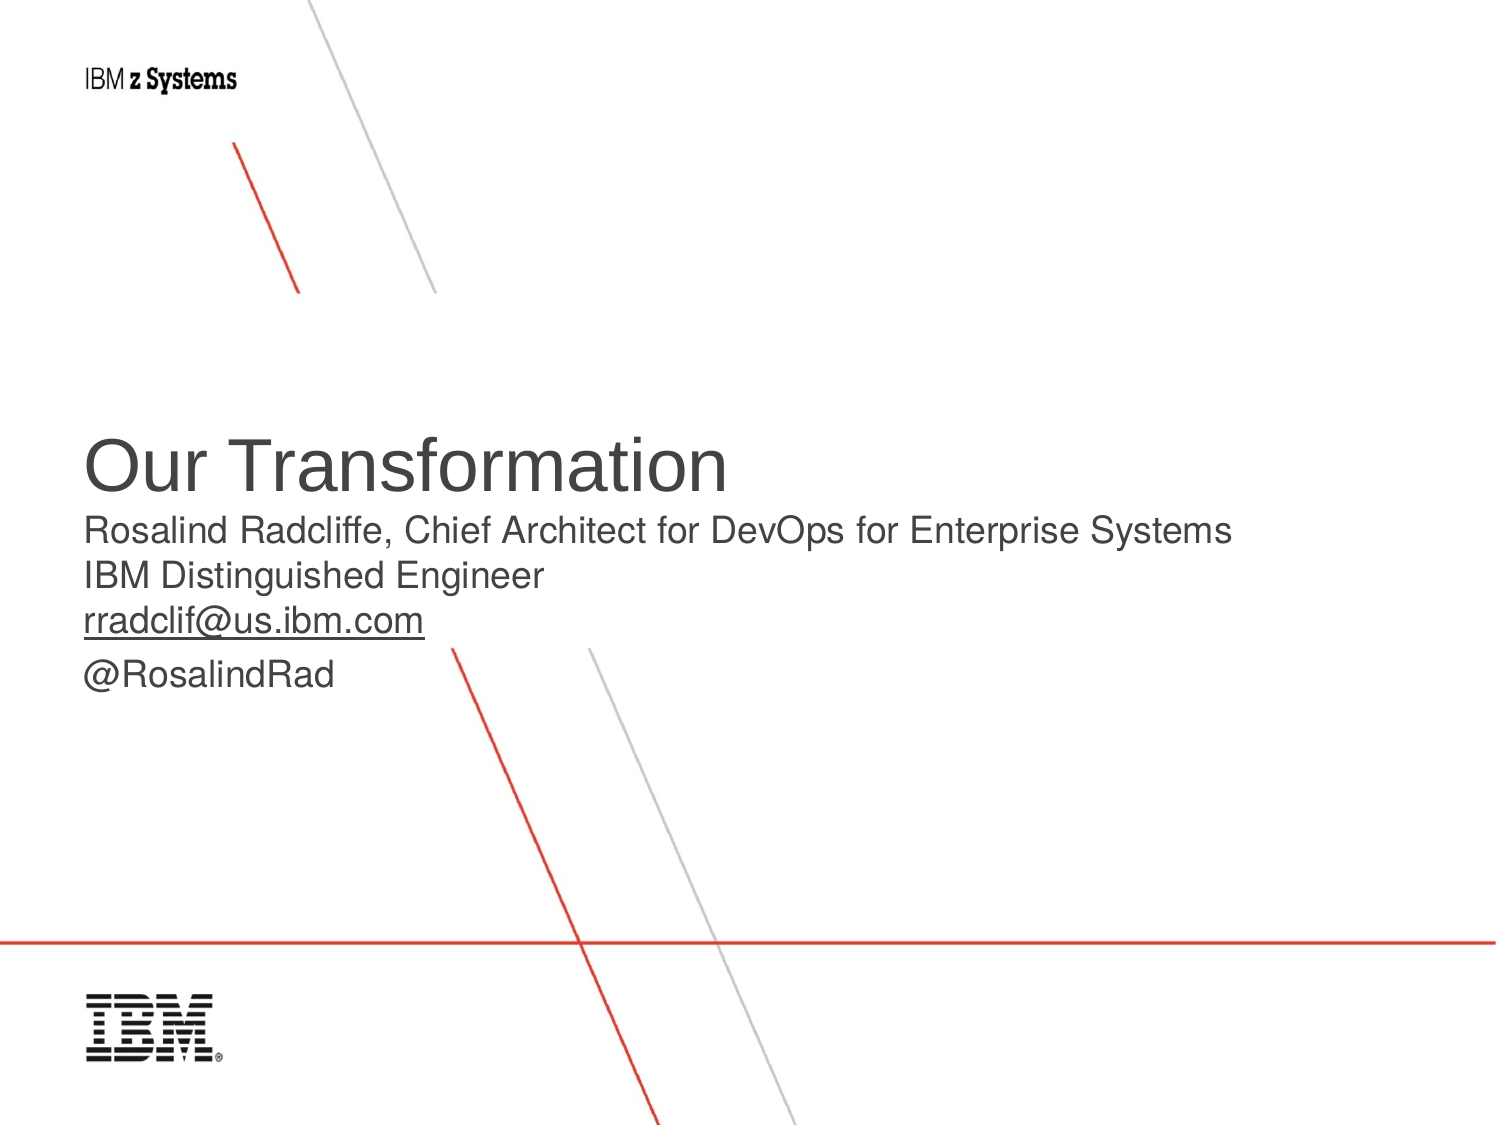

Our Transformation
Rosalind Radcliffe, Chief Architect for DevOps for Enterprise Systems
IBM Distinguished Engineer
rradclif@us.ibm.com
@RosalindRad